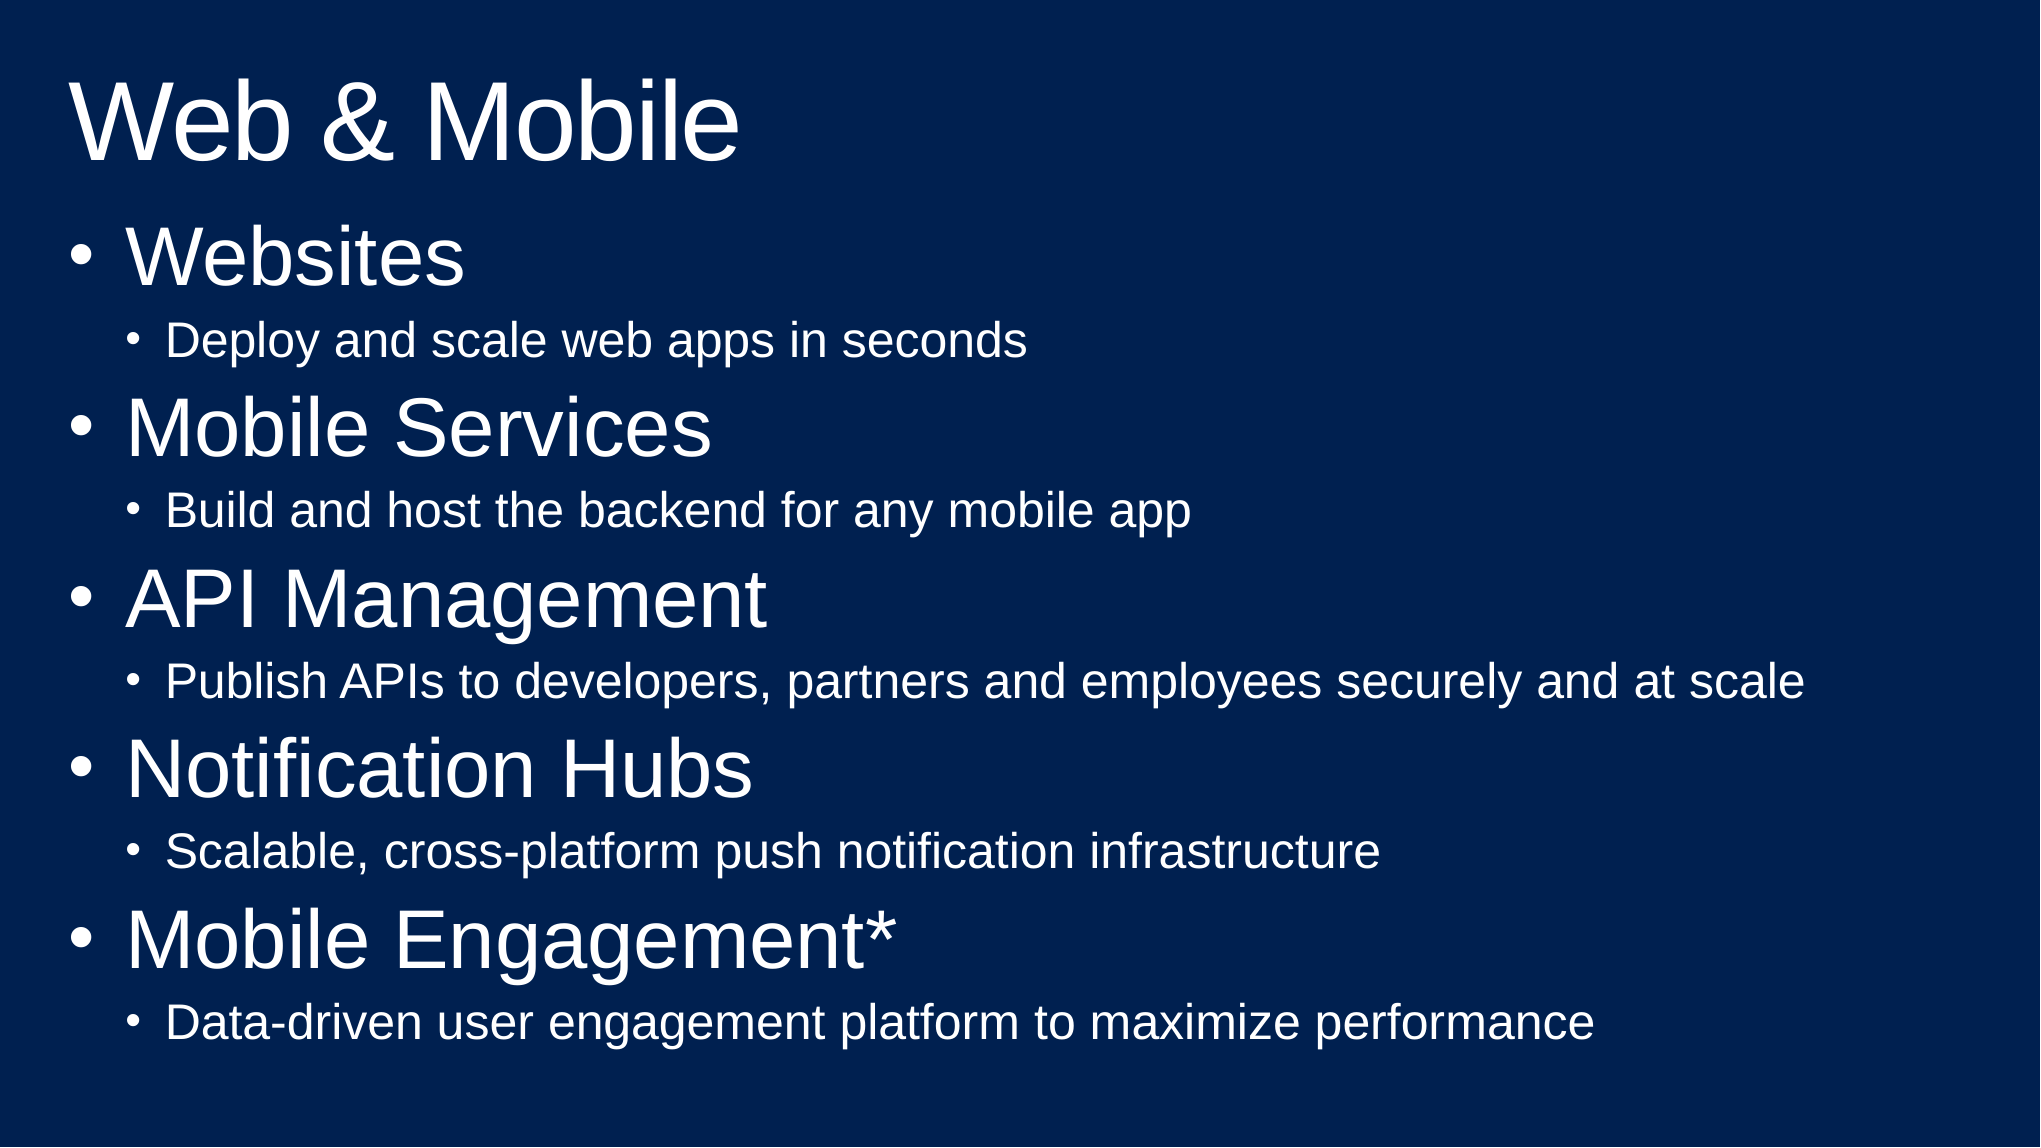

# Web & Mobile
Websites
Deploy and scale web apps in seconds
Mobile Services
Build and host the backend for any mobile app
API Management
Publish APIs to developers, partners and employees securely and at scale
Notification Hubs
Scalable, cross-platform push notification infrastructure
Mobile Engagement*
Data-driven user engagement platform to maximize performance